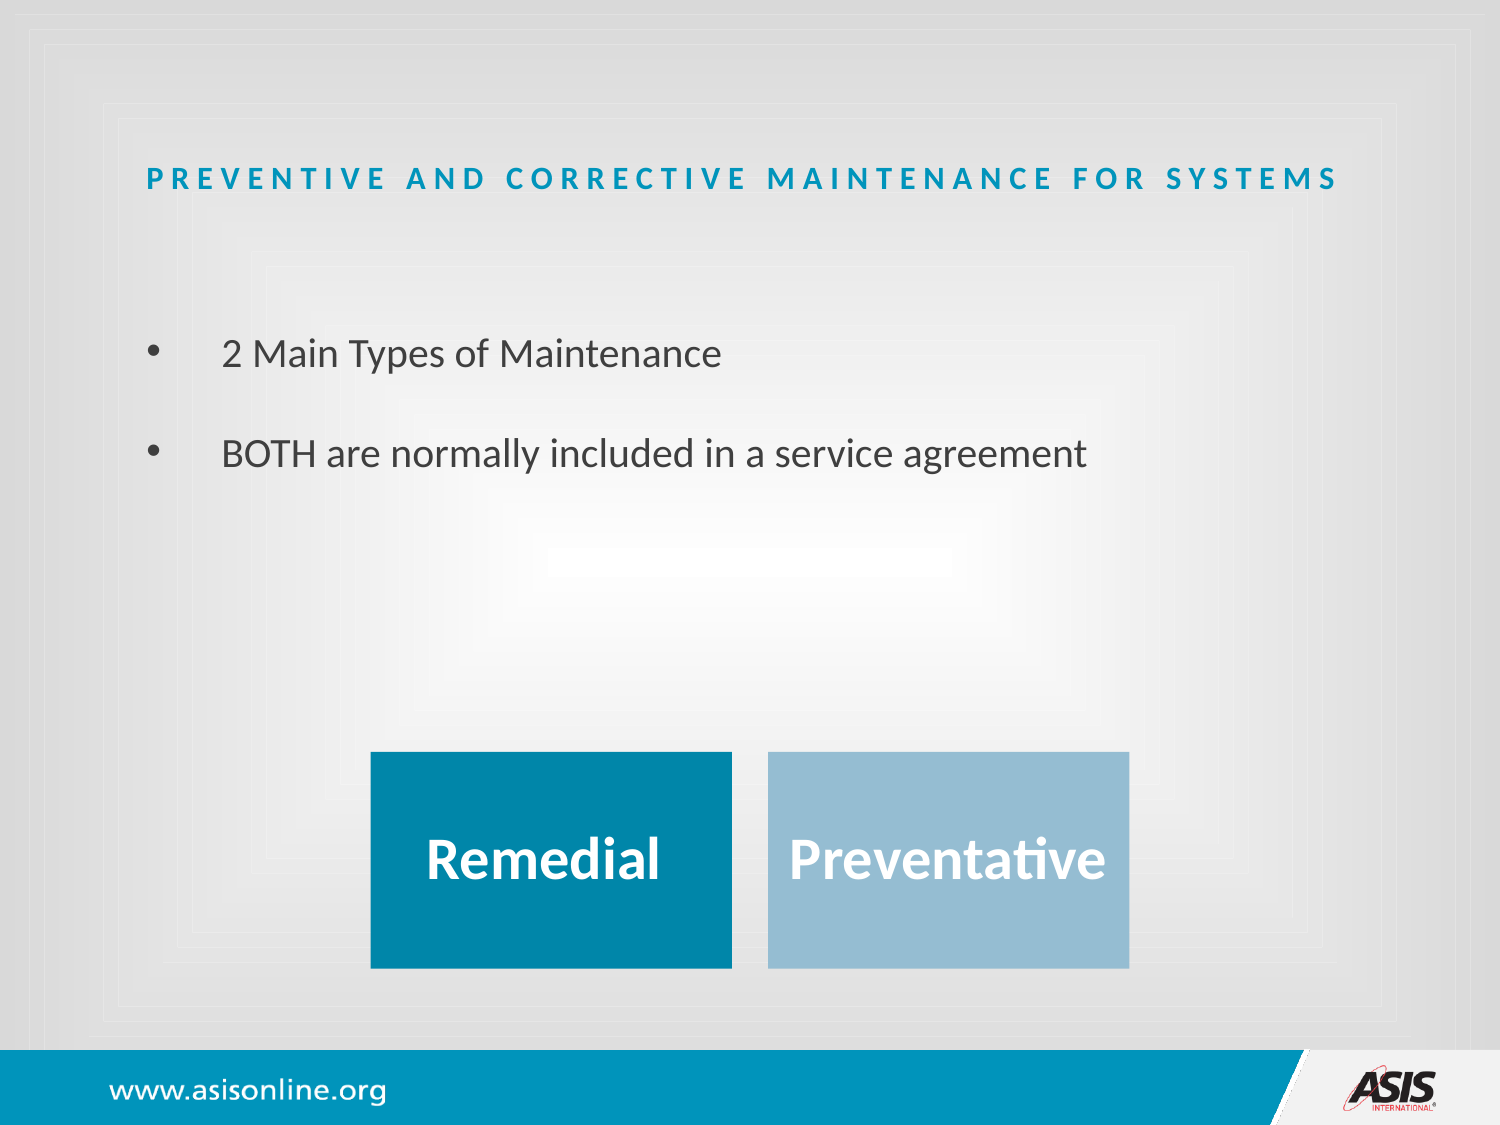

# Preventive and corrective maintenance for systems
2 Main Types of Maintenance

BOTH are normally included in a service agreement

Remedial
Preventative